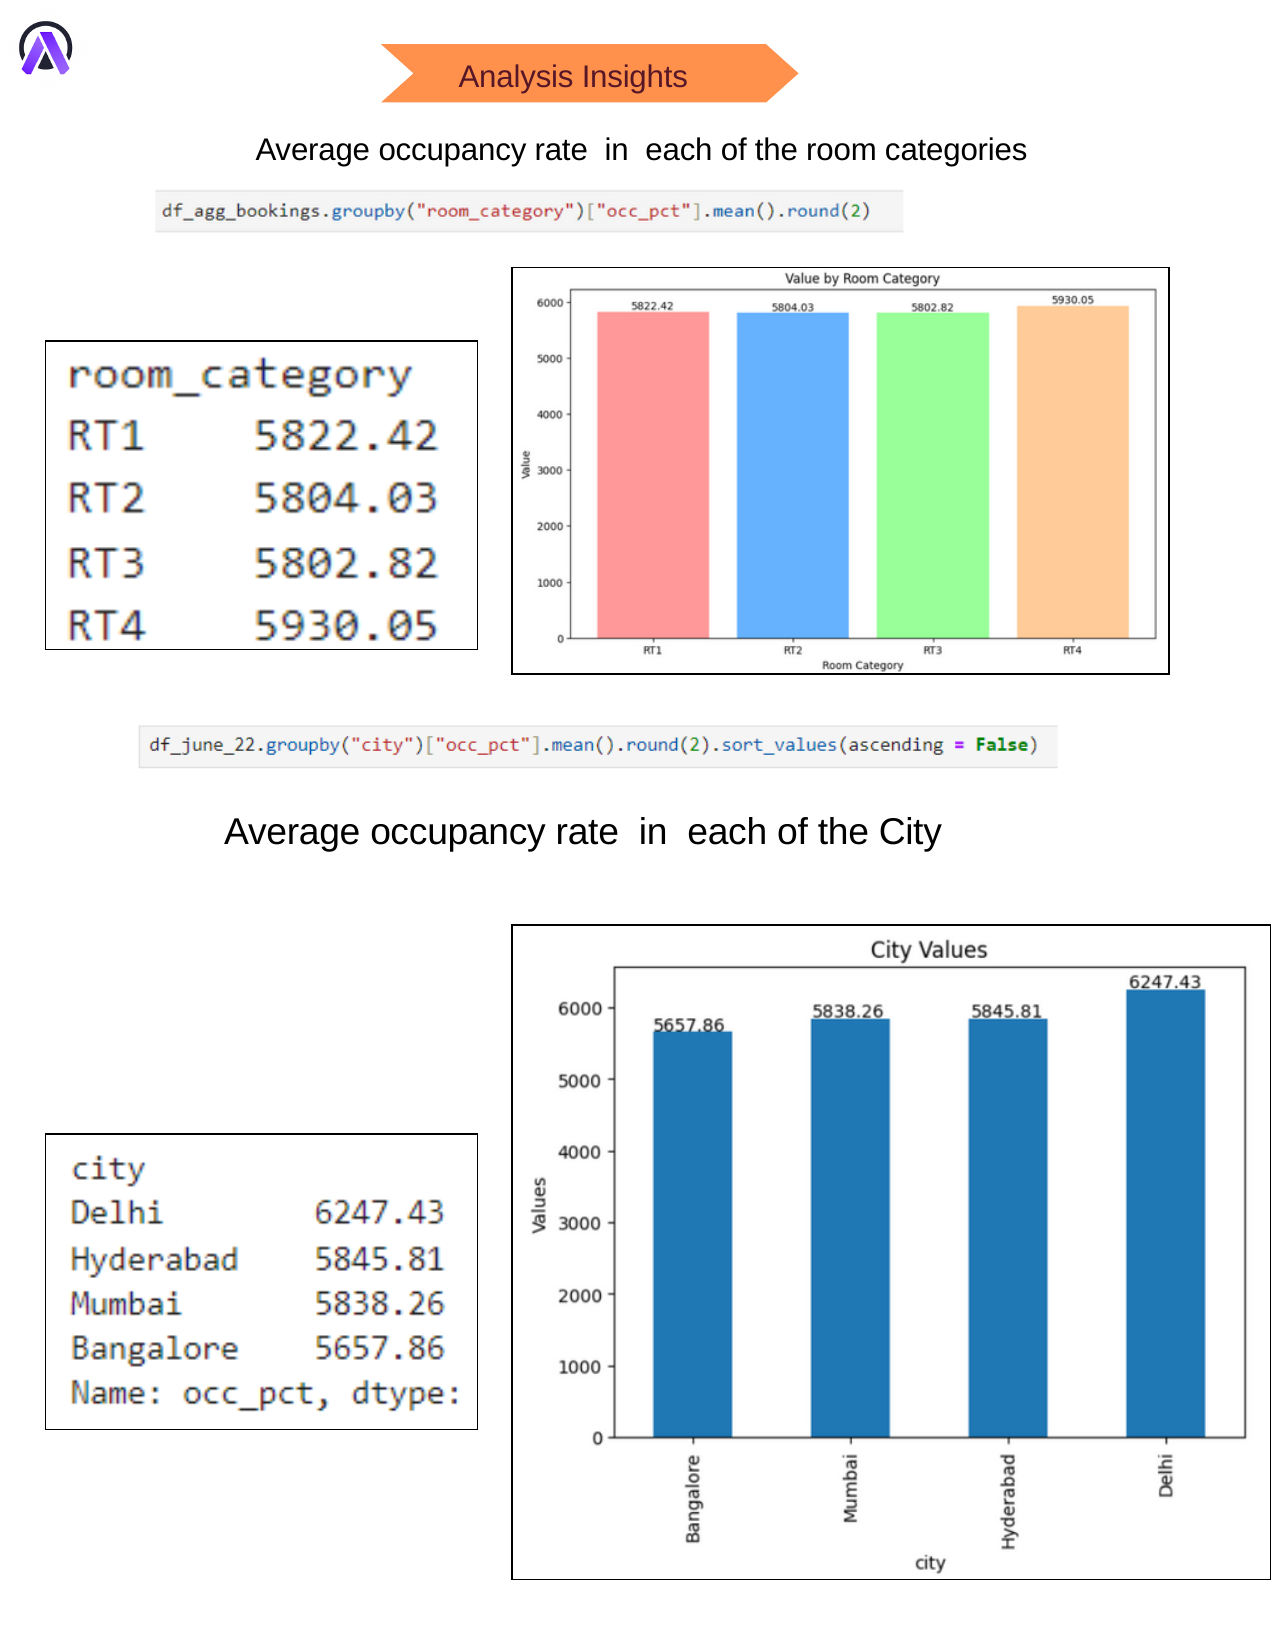

Analysis Insights
 Average occupancy rate  in  each of the room categories

 Average occupancy rate  in  each of the City